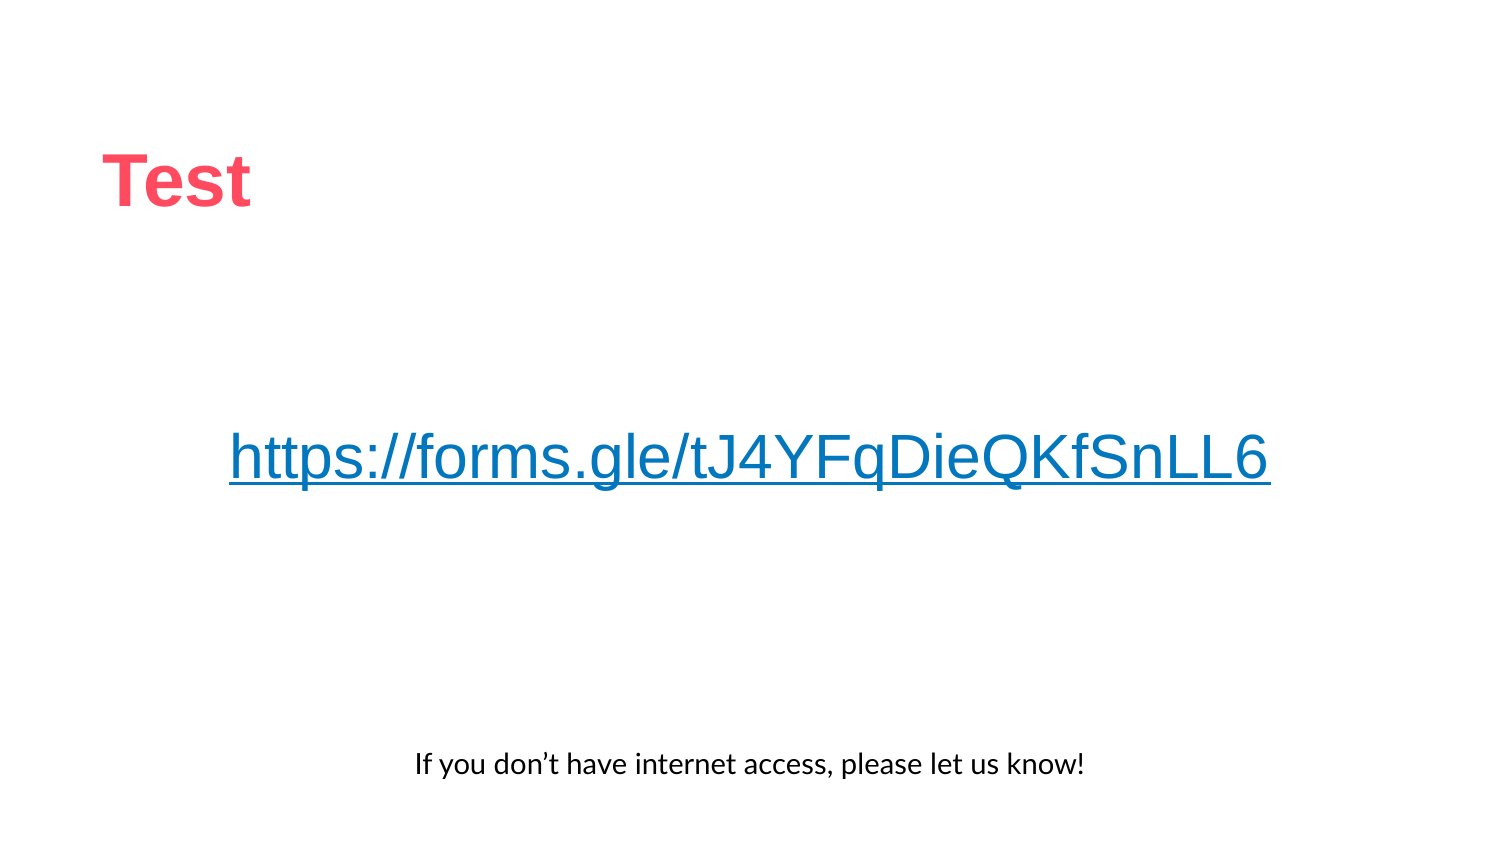

Test
https://forms.gle/tJ4YFqDieQKfSnLL6
If you don’t have internet access, please let us know!